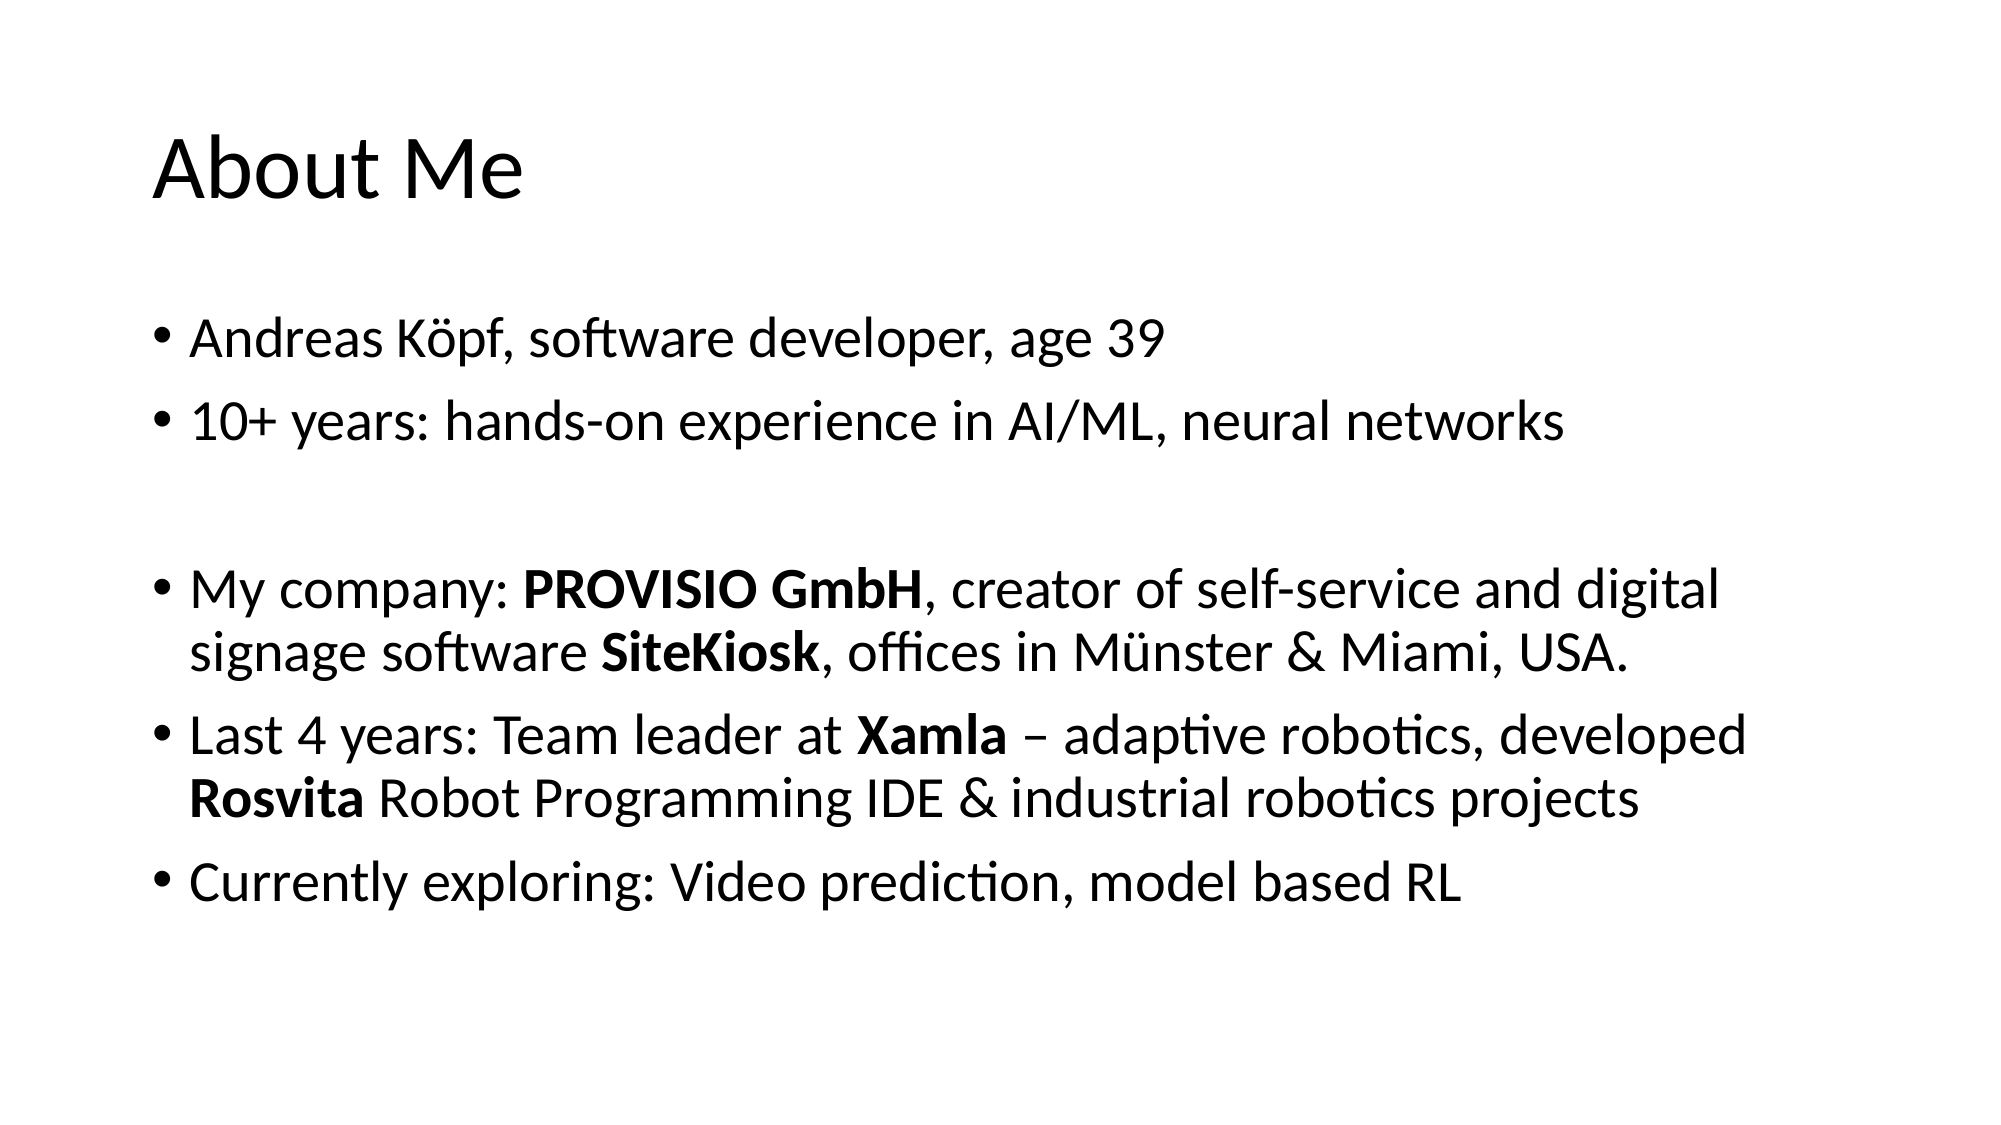

# About Me
Andreas Köpf, software developer, age 39
10+ years: hands-on experience in AI/ML, neural networks

My company: PROVISIO GmbH, creator of self-service and digital signage software SiteKiosk, offices in Münster & Miami, USA.
Last 4 years: Team leader at Xamla – adaptive robotics, developed Rosvita Robot Programming IDE & industrial robotics projects
Currently exploring: Video prediction, model based RL